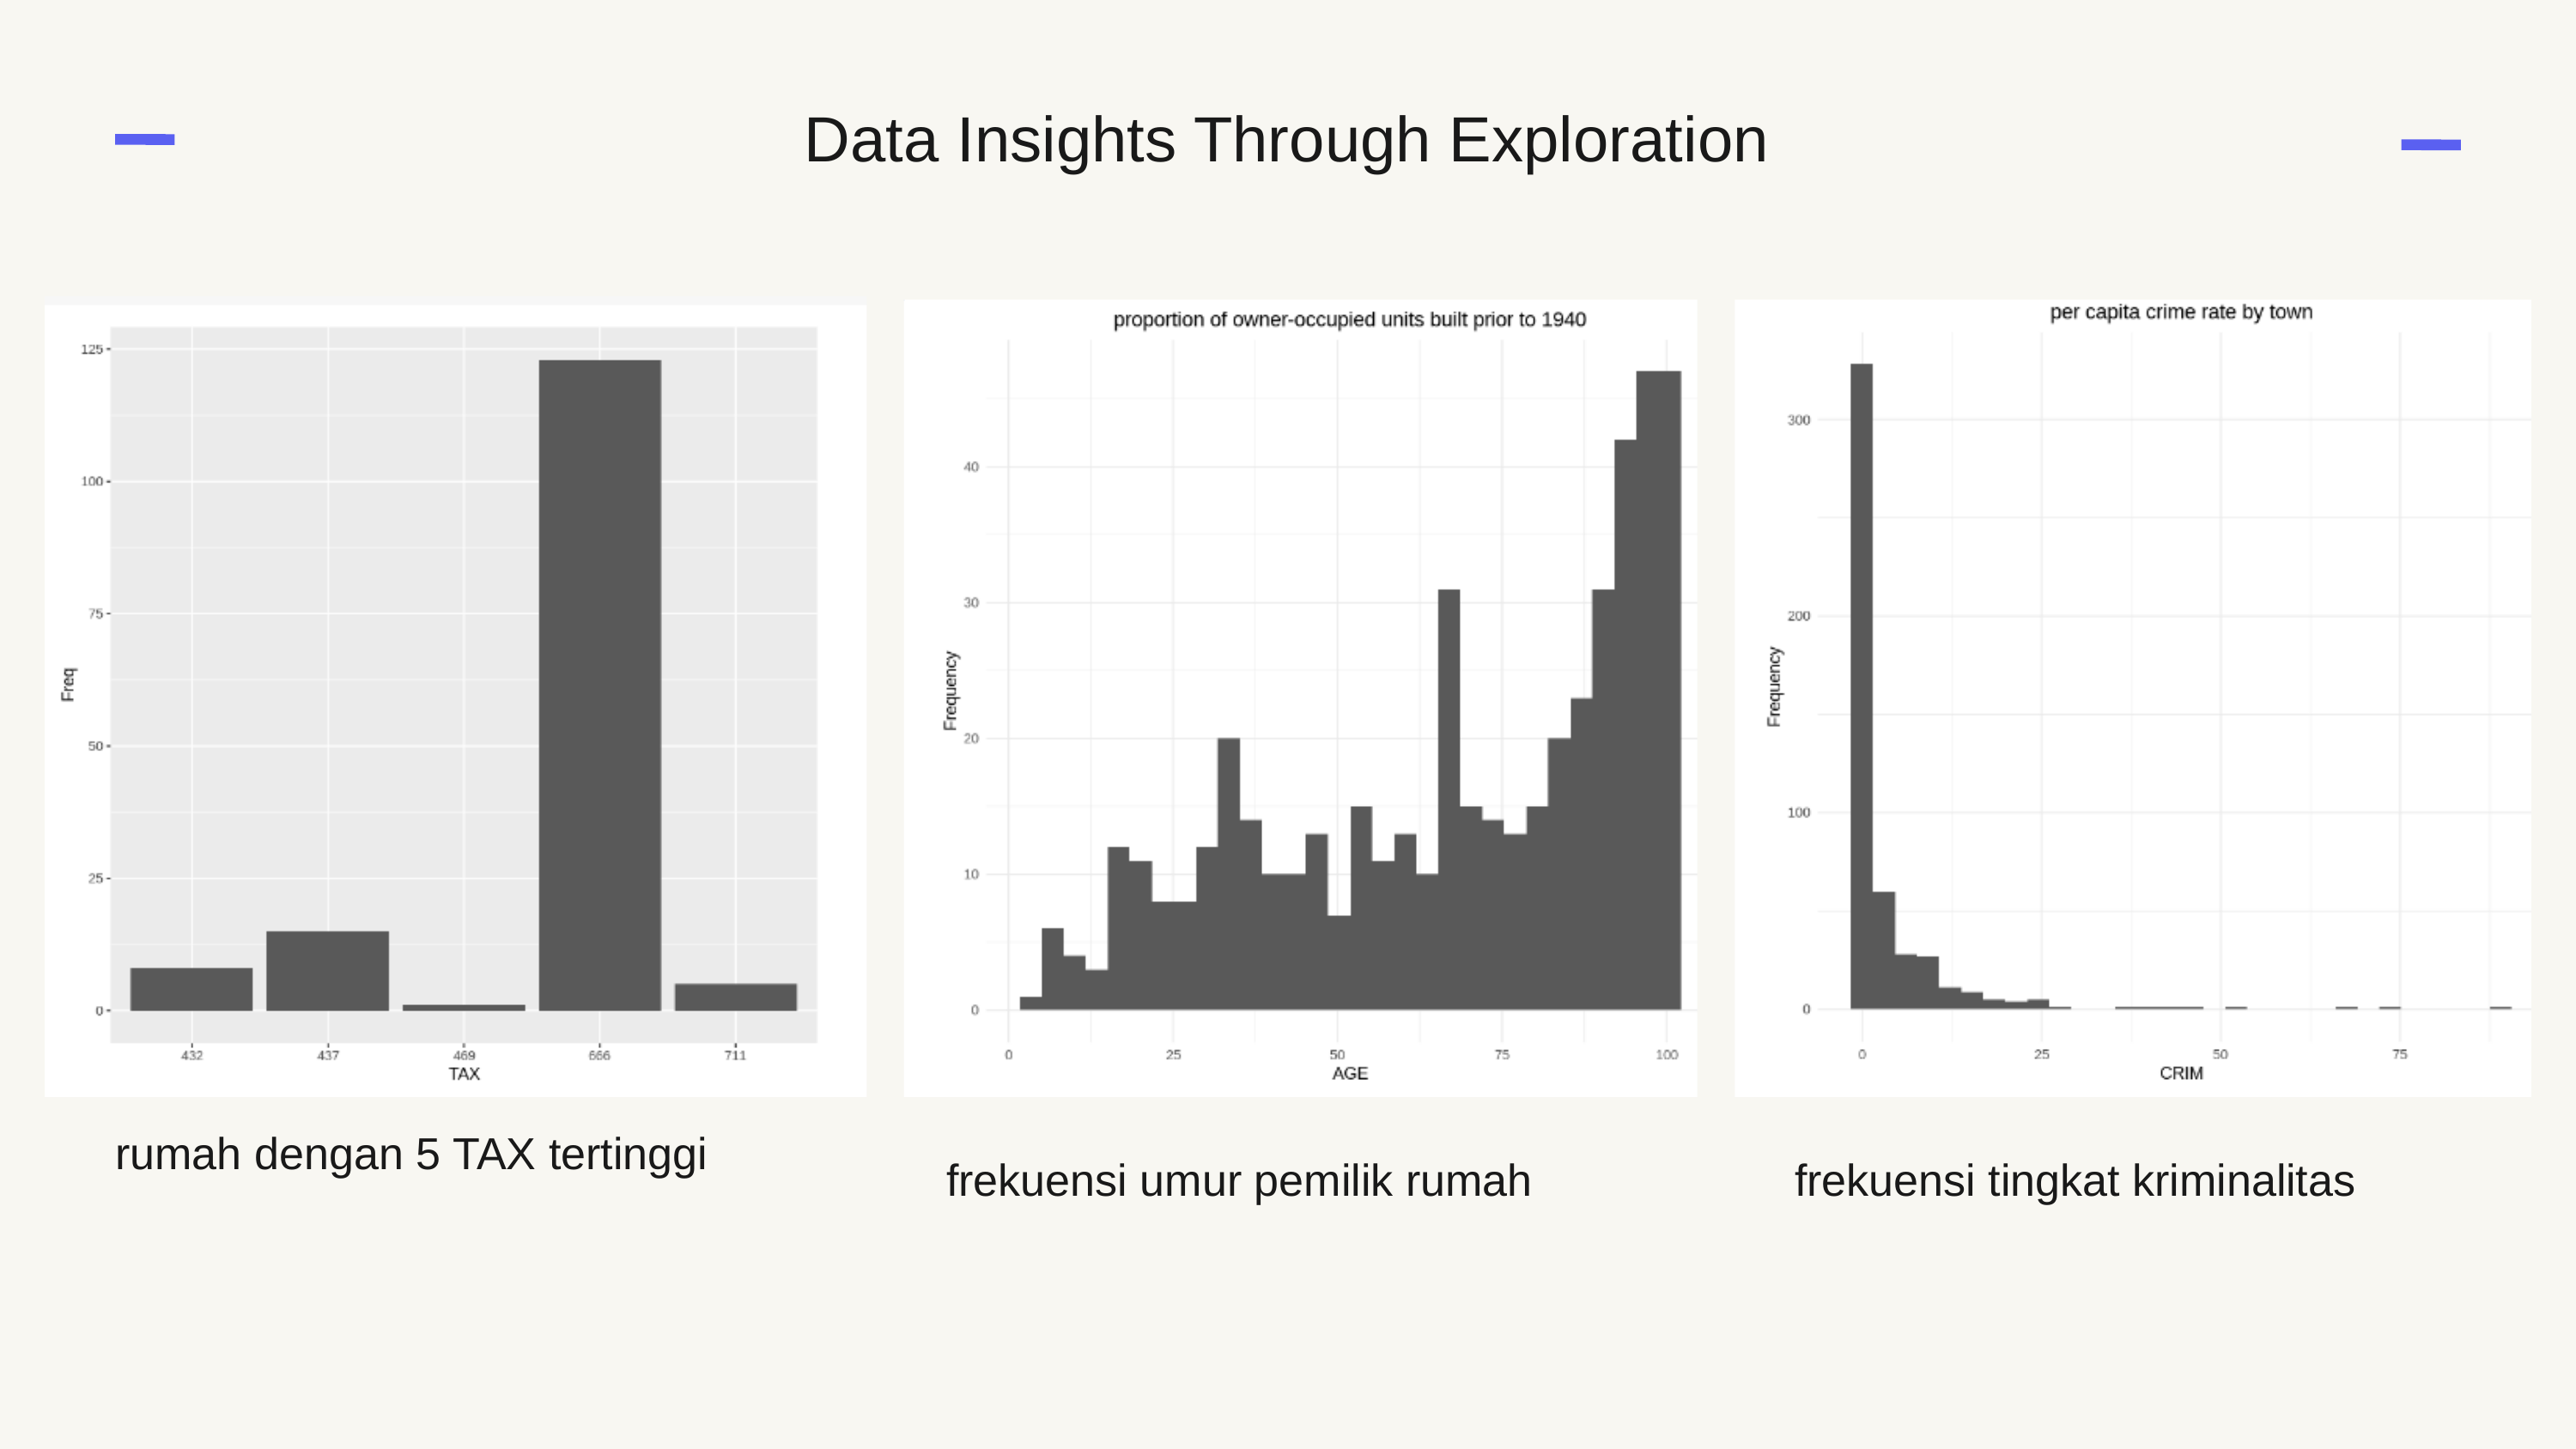

Data Insights Through Exploration

rumah dengan 5 TAX tertinggi
frekuensi umur pemilik rumah
frekuensi tingkat kriminalitas